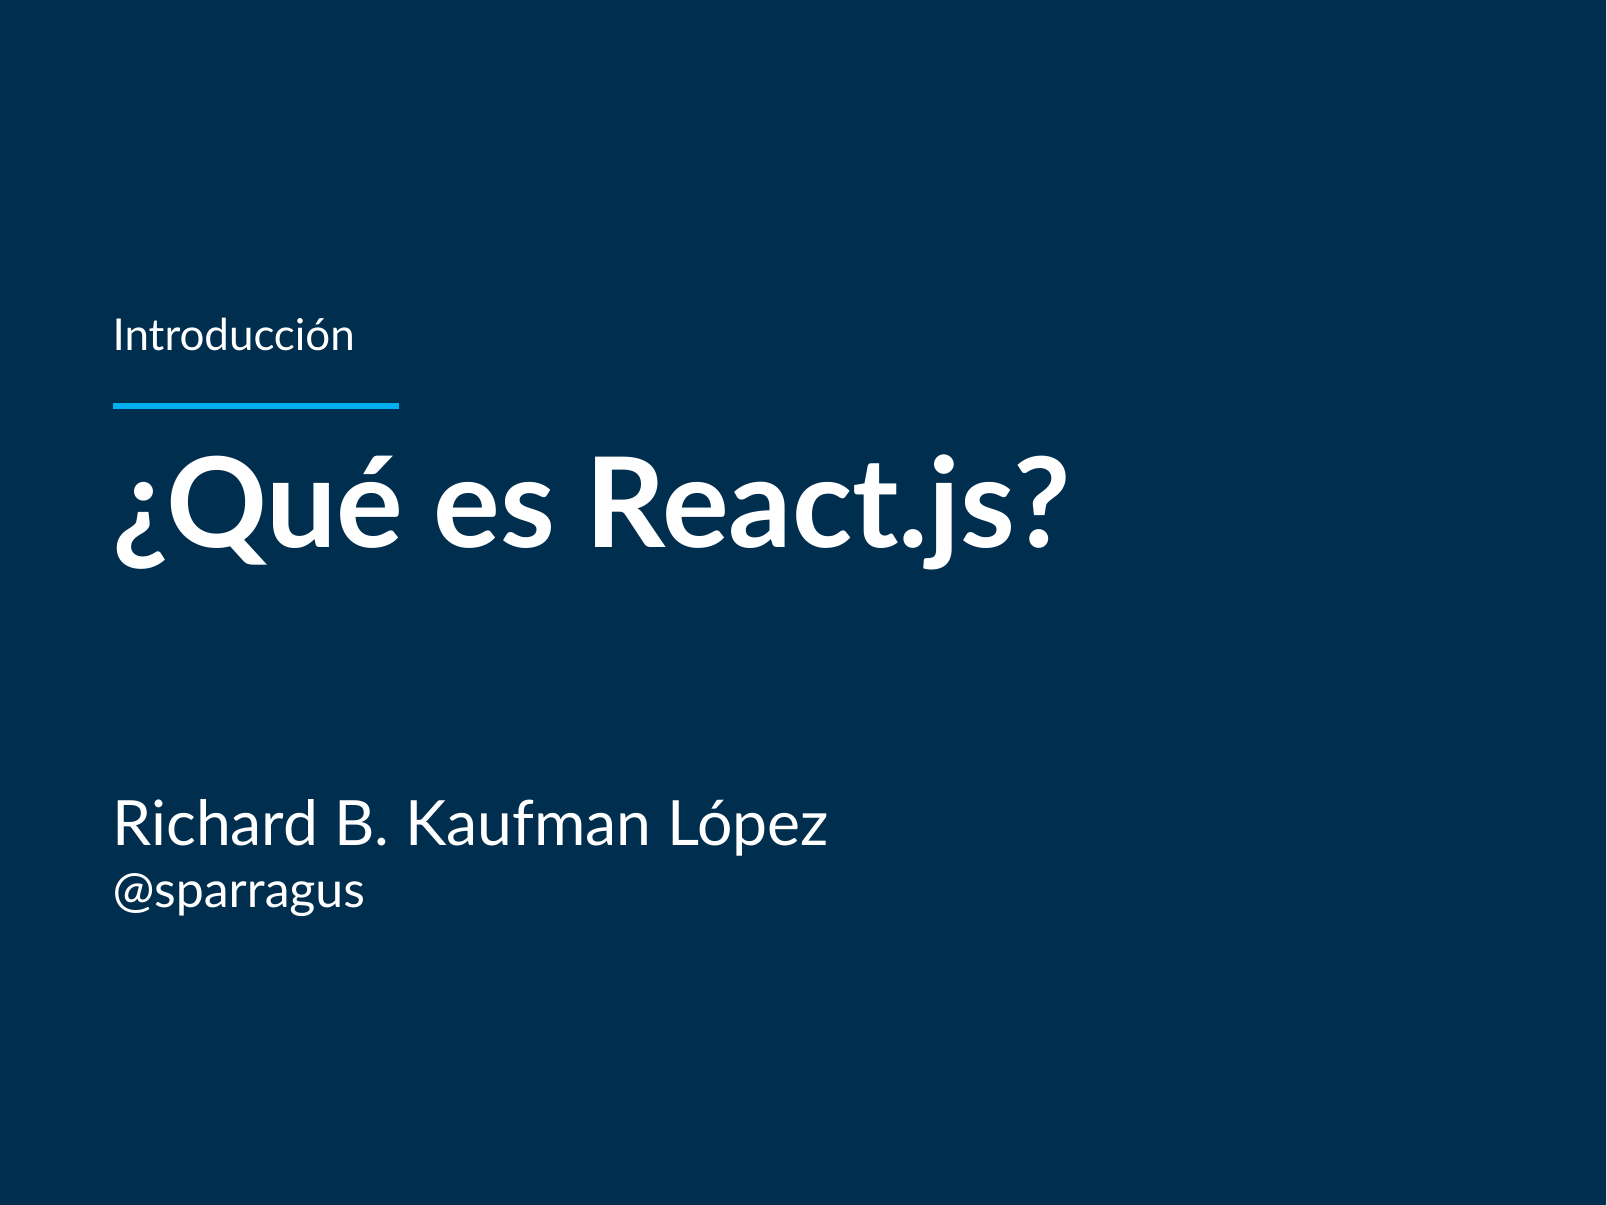

Introducción
¿Qué es React.js?
Richard B. Kaufman López
@sparragus